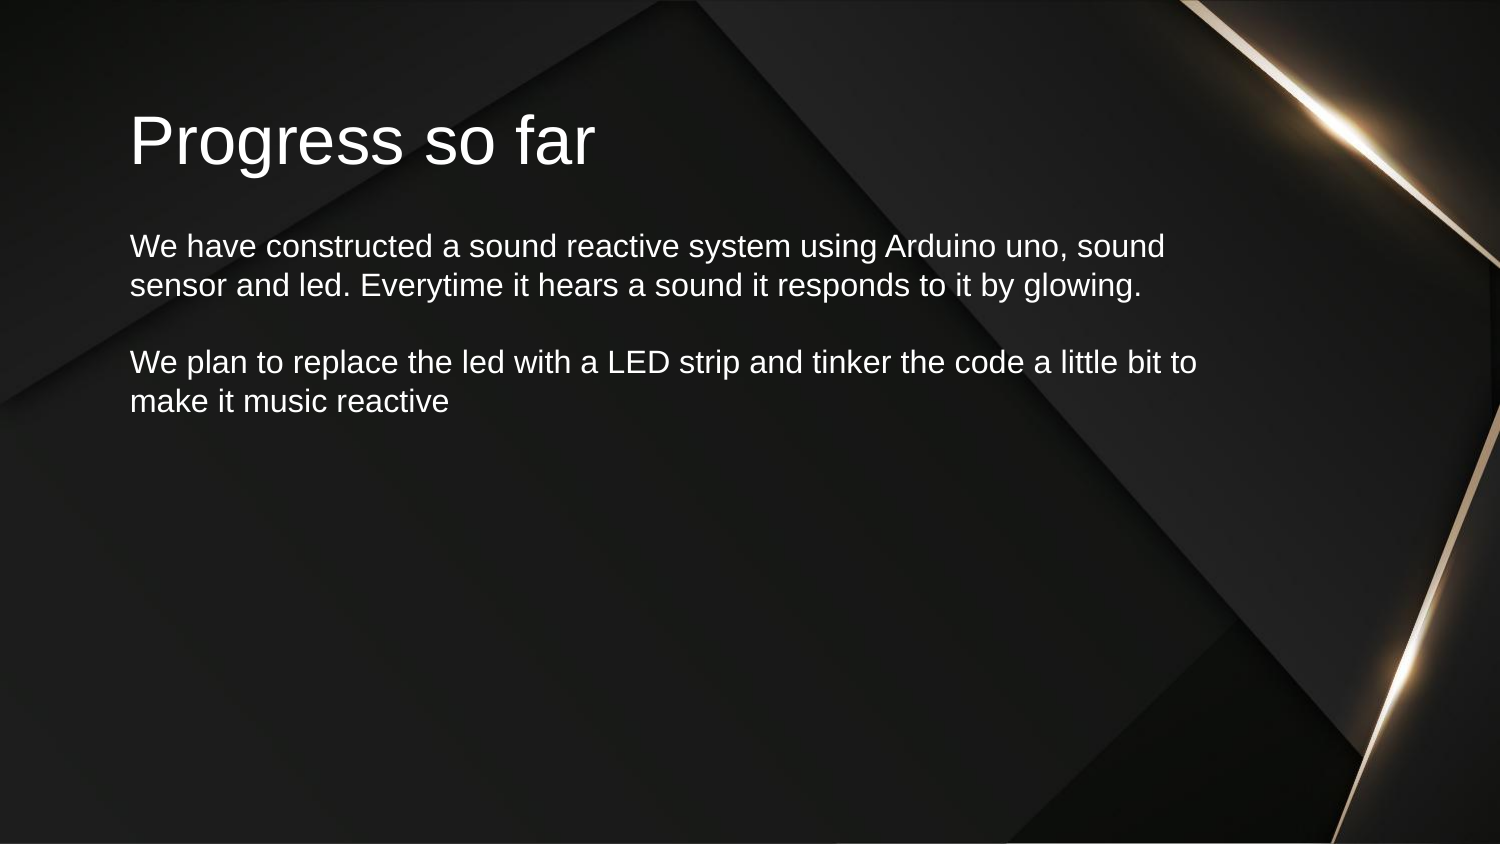

# Progress so far
We have constructed a sound reactive system using Arduino uno, sound sensor and led. Everytime it hears a sound it responds to it by glowing.

We plan to replace the led with a LED strip and tinker the code a little bit to make it music reactive